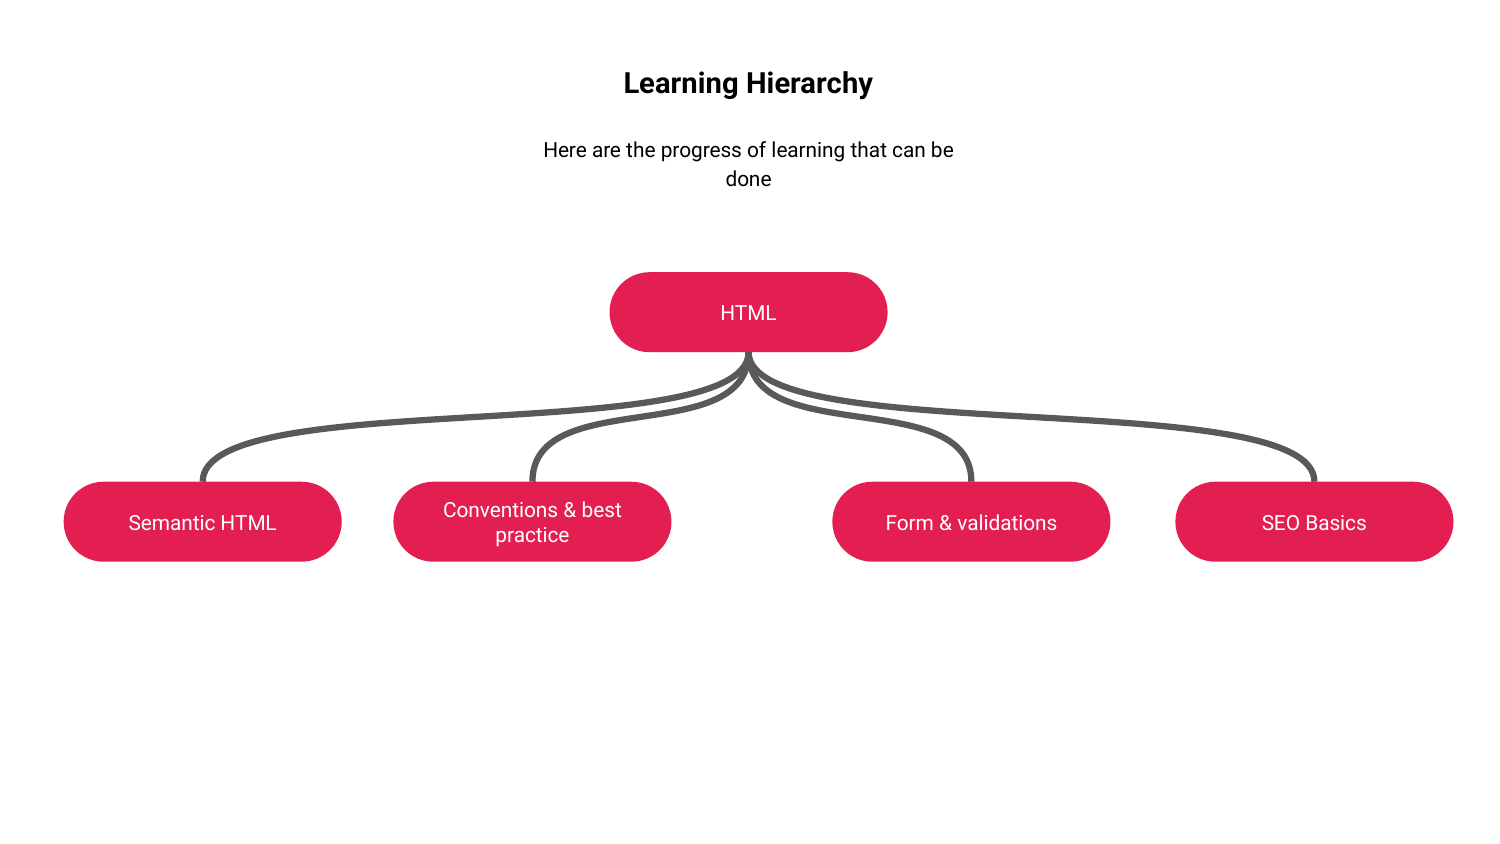

Learning Hierarchy
Here are the progress of learning that can be done
HTML
Semantic HTML
Conventions & best practice
Form & validations
SEO Basics